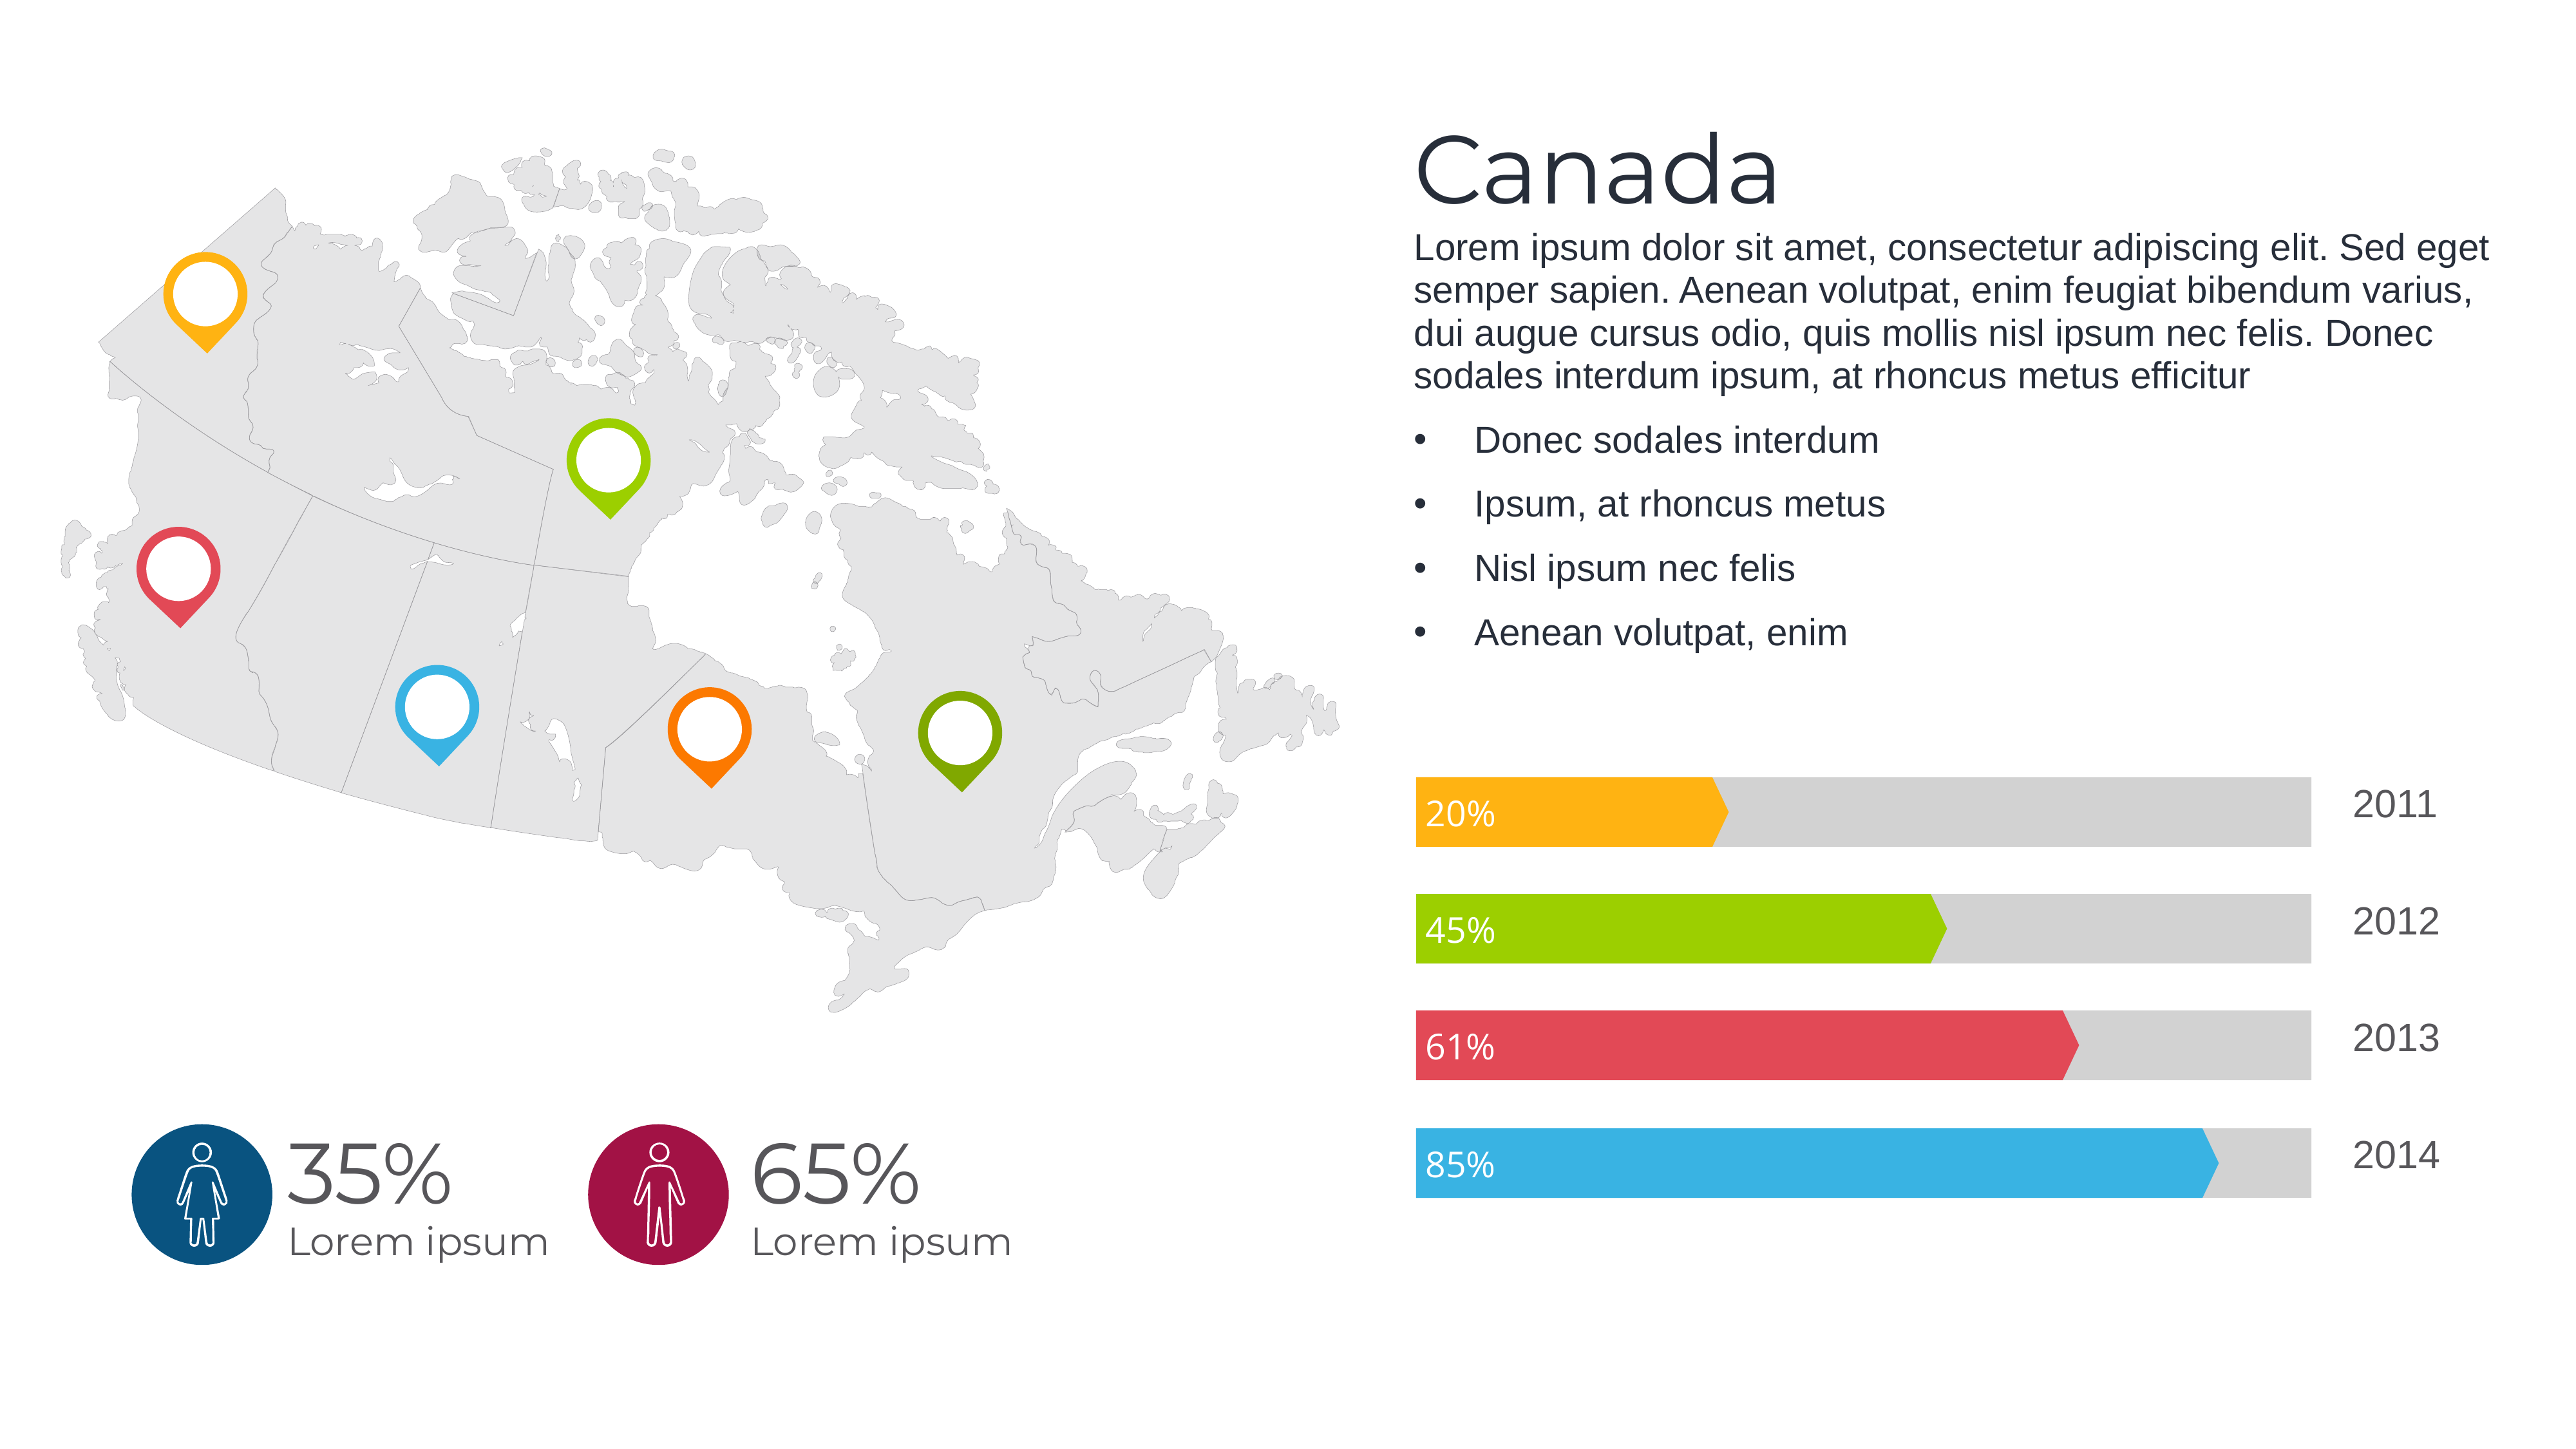

Canada
Lorem ipsum dolor sit amet, consectetur adipiscing elit. Sed eget semper sapien. Aenean volutpat, enim feugiat bibendum varius, dui augue cursus odio, quis mollis nisl ipsum nec felis. Donec sodales interdum ipsum, at rhoncus metus efficitur
Donec sodales interdum
Ipsum, at rhoncus metus
Nisl ipsum nec felis
Aenean volutpat, enim

2011

20%
2012
45%

61%

2013

35%
Lorem ipsum
65%
Lorem ipsum
2014

85%